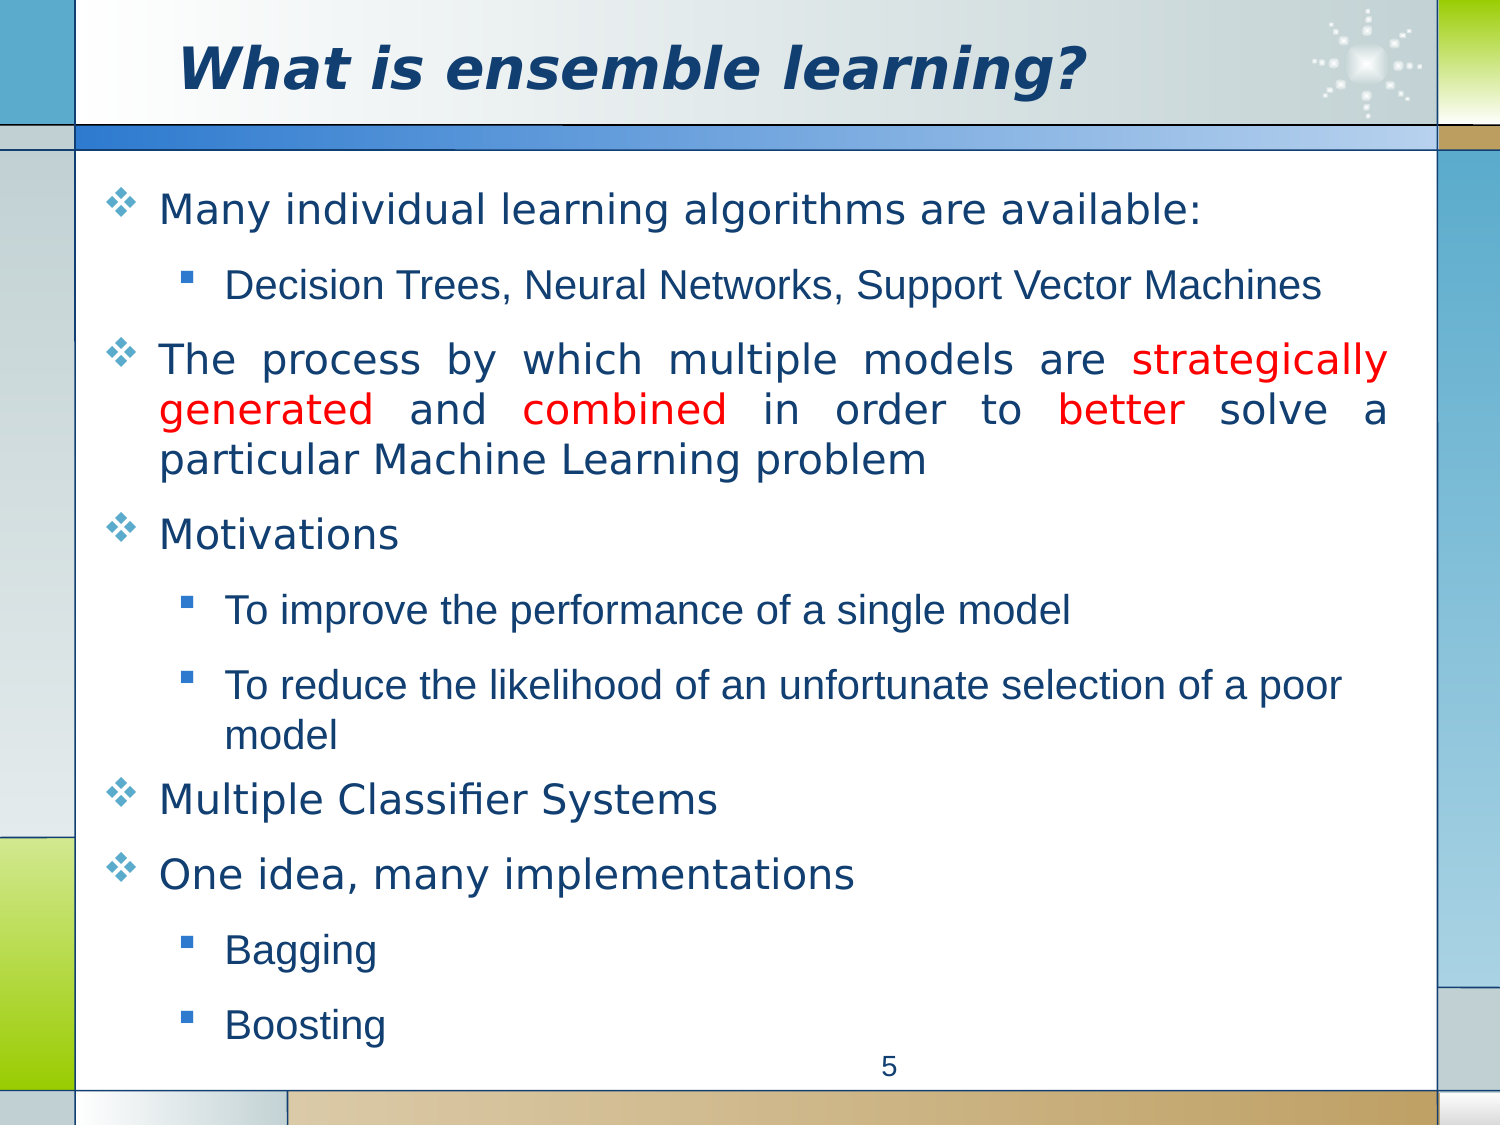

# What is ensemble learning?
Many individual learning algorithms are available:
Decision Trees, Neural Networks, Support Vector Machines
The process by which multiple models are strategically generated and combined in order to better solve a particular Machine Learning problem
Motivations
To improve the performance of a single model
To reduce the likelihood of an unfortunate selection of a poor model
Multiple Classifier Systems
One idea, many implementations
Bagging
Boosting
5